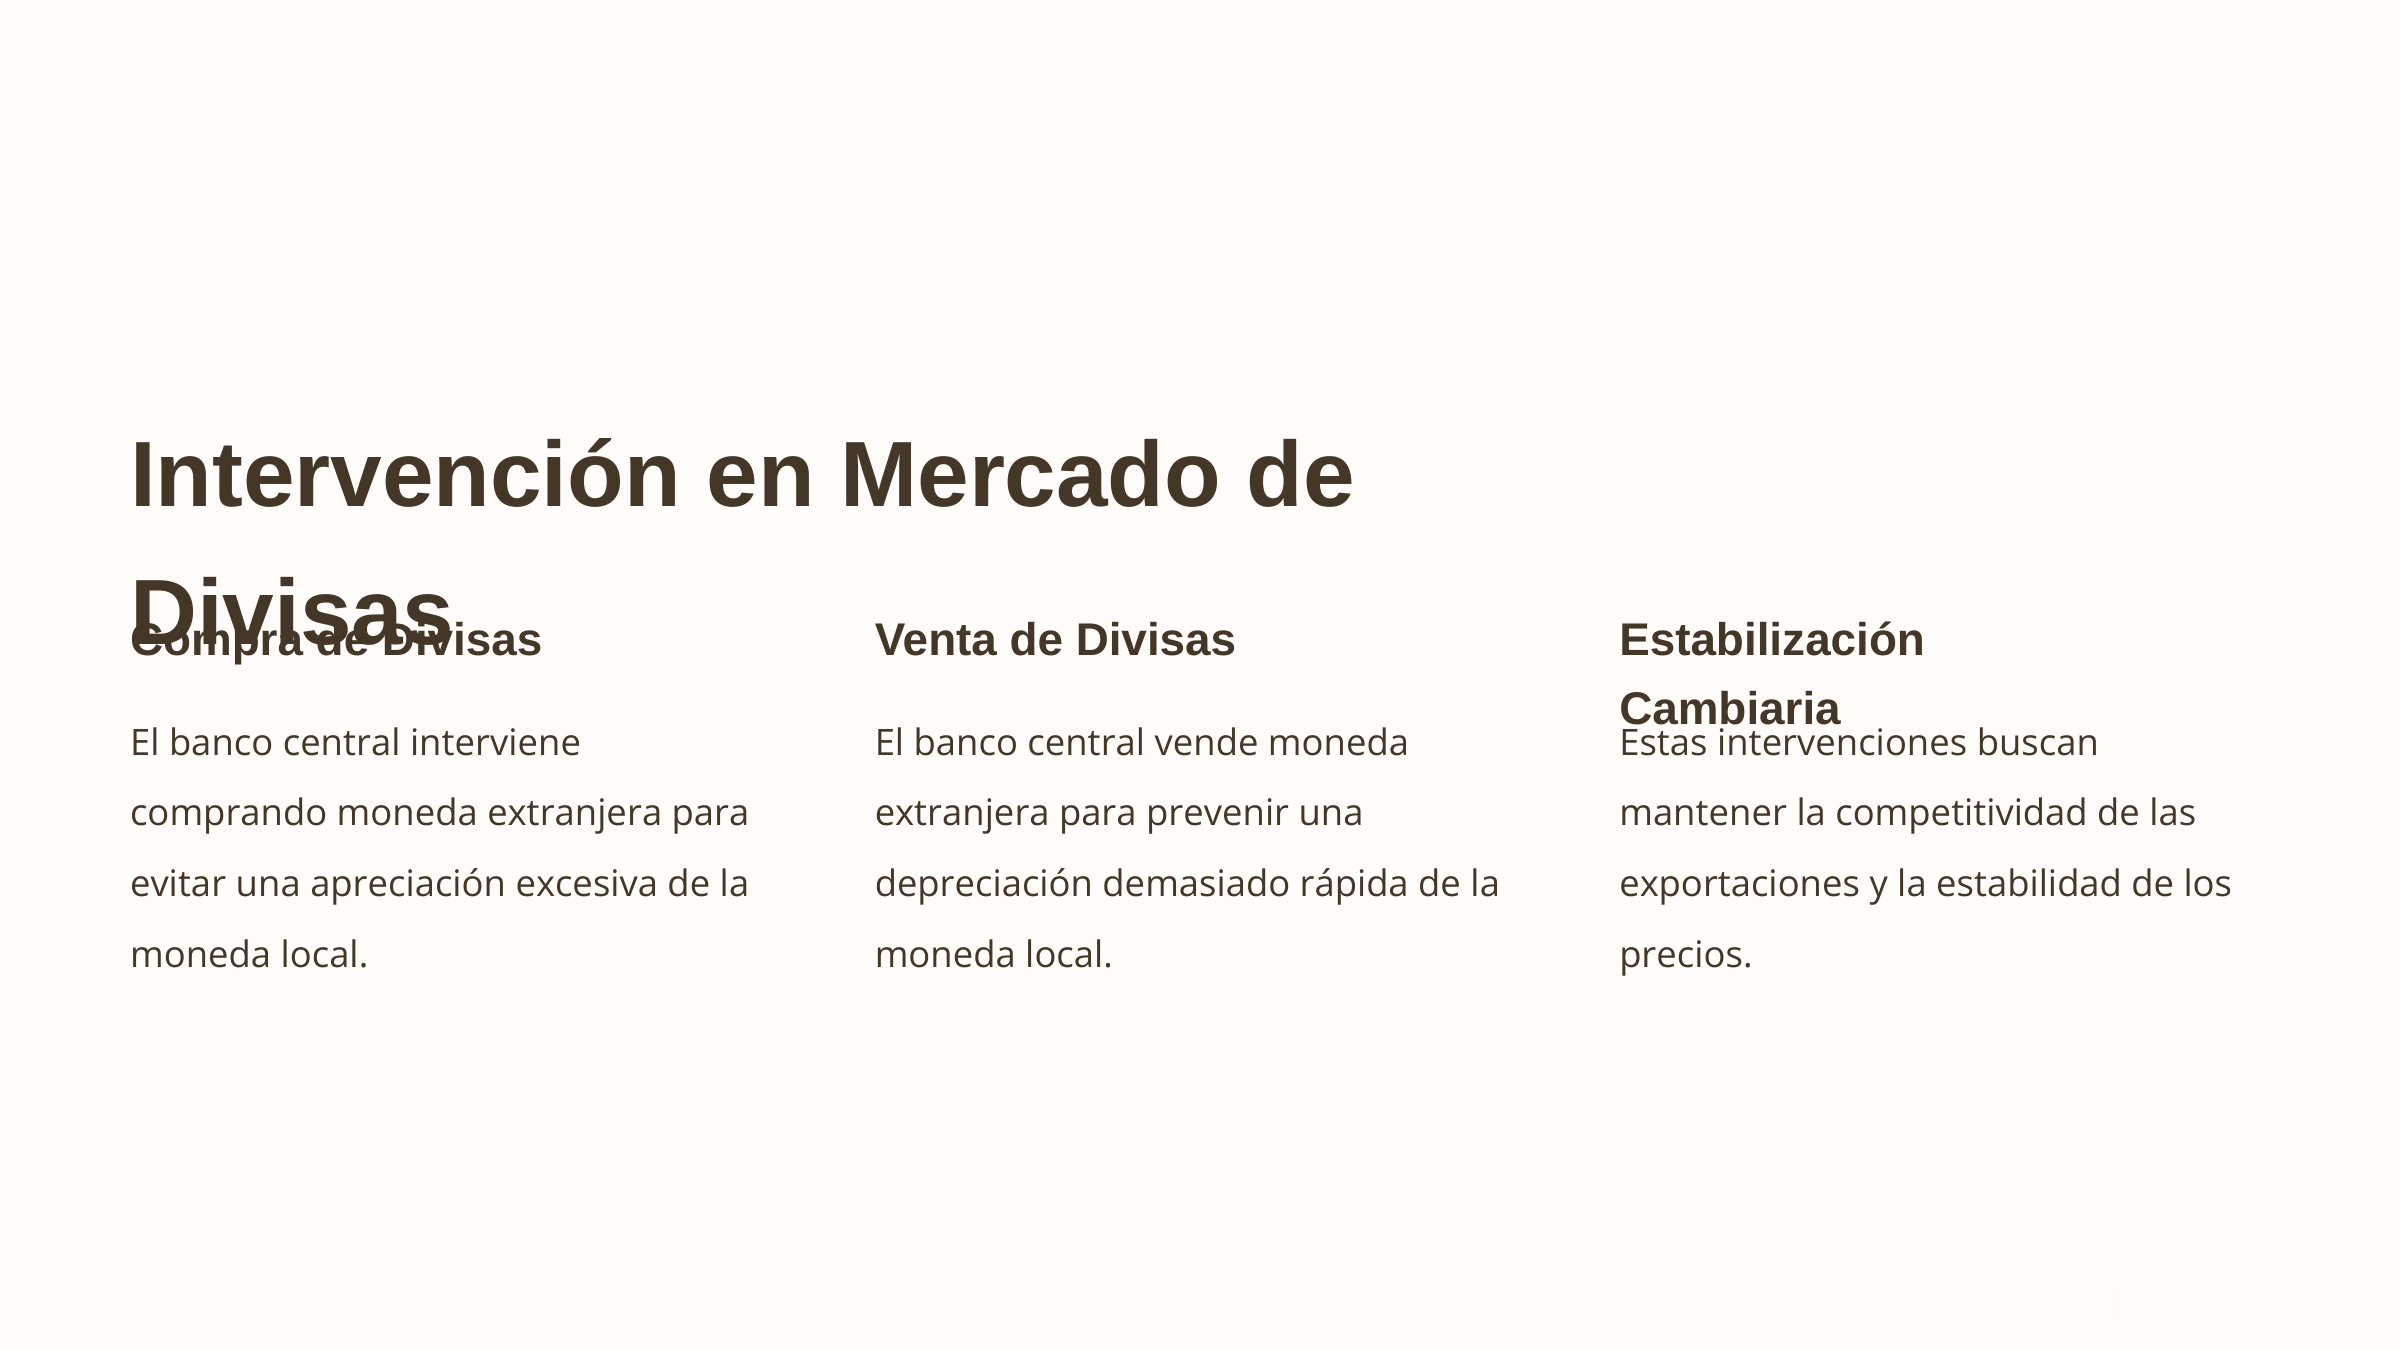

Intervención en Mercado de Divisas
Compra de Divisas
Venta de Divisas
Estabilización Cambiaria
El banco central interviene comprando moneda extranjera para evitar una apreciación excesiva de la moneda local.
El banco central vende moneda extranjera para prevenir una depreciación demasiado rápida de la moneda local.
Estas intervenciones buscan mantener la competitividad de las exportaciones y la estabilidad de los precios.